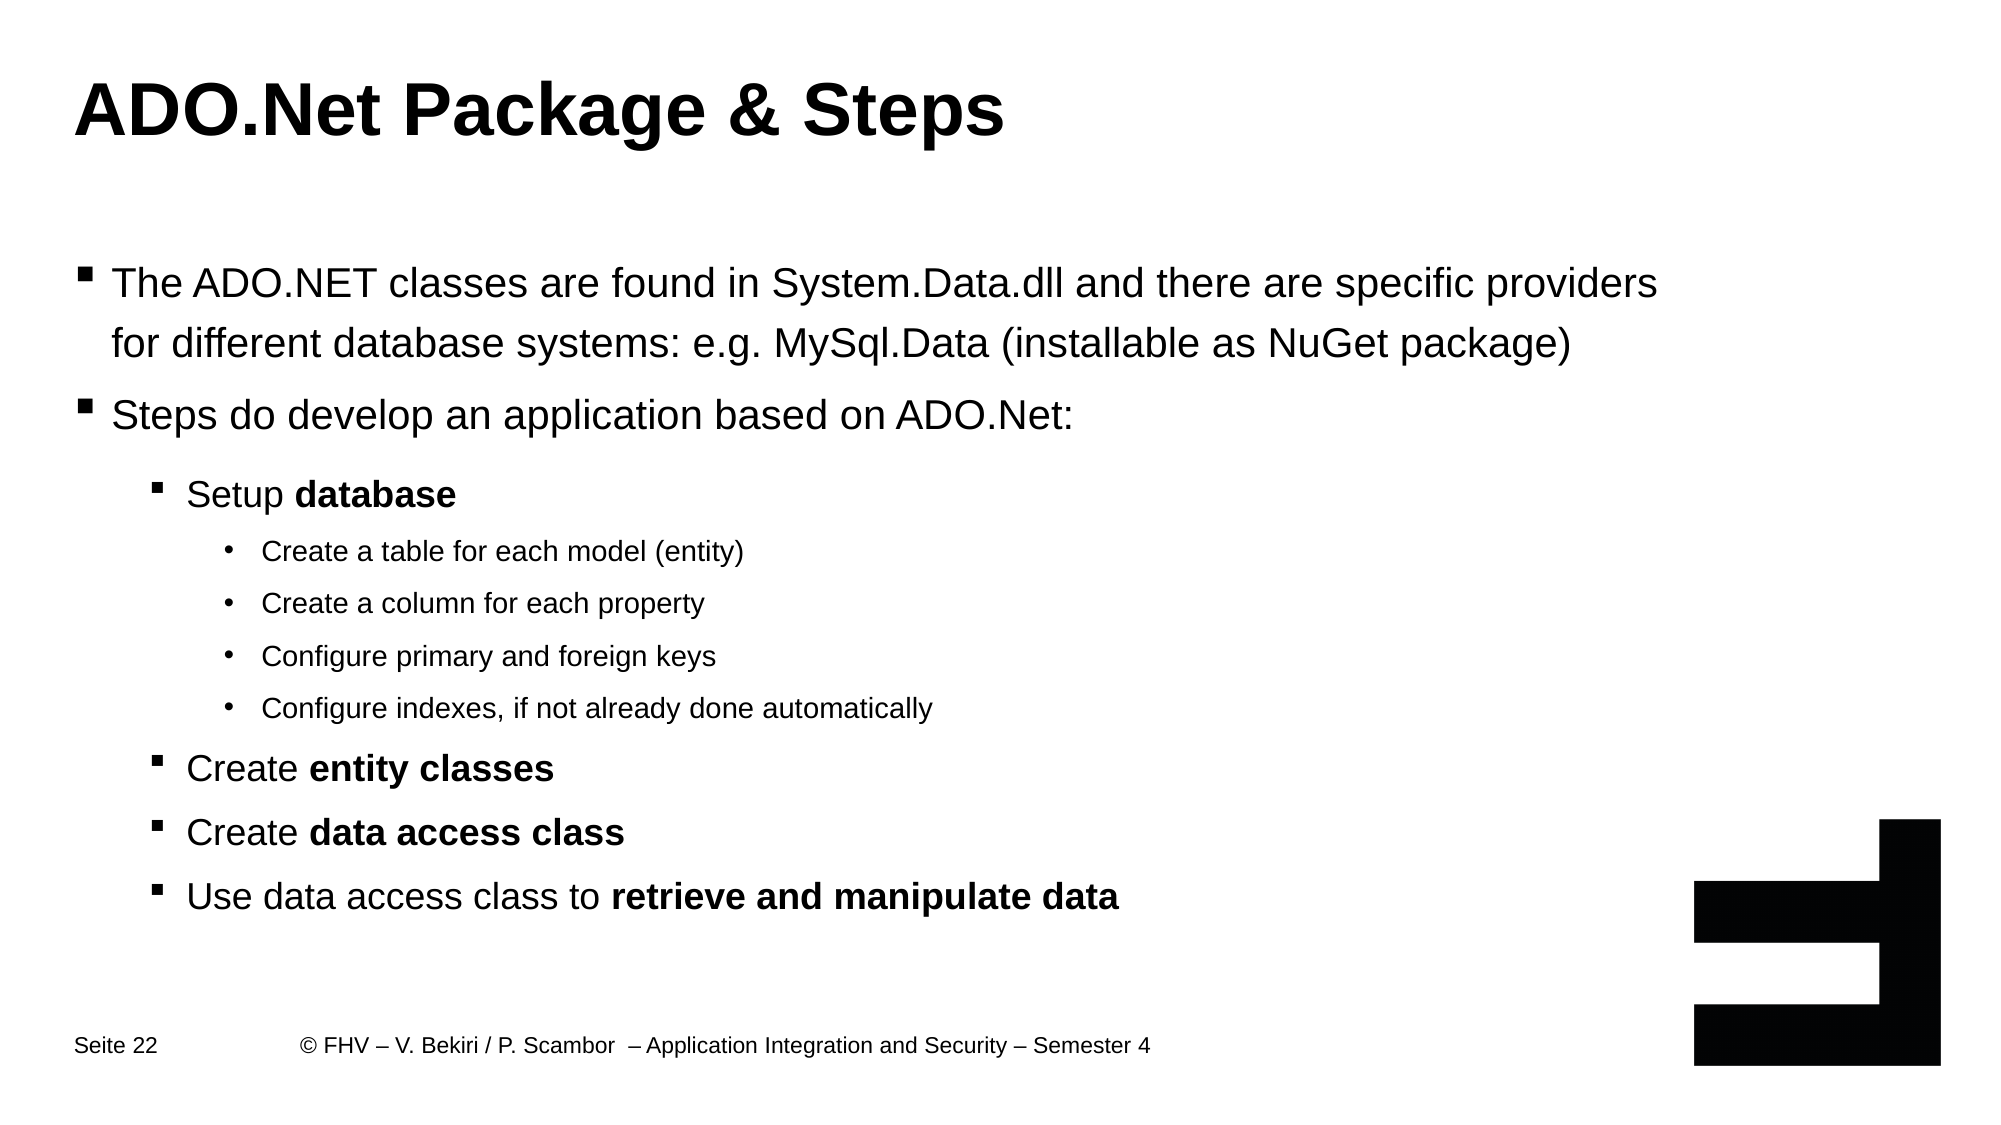

# ADO.Net Package & Steps
The ADO.NET classes are found in System.Data.dll and there are specific providers for different database systems: e.g. MySql.Data (installable as NuGet package)
Steps do develop an application based on ADO.Net:
Setup database
Create a table for each model (entity)
Create a column for each property
Configure primary and foreign keys
Configure indexes, if not already done automatically
Create entity classes
Create data access class
Use data access class to retrieve and manipulate data

Seite 22
© FHV – V. Bekiri / P. Scambor  – Application Integration and Security – Semester 4